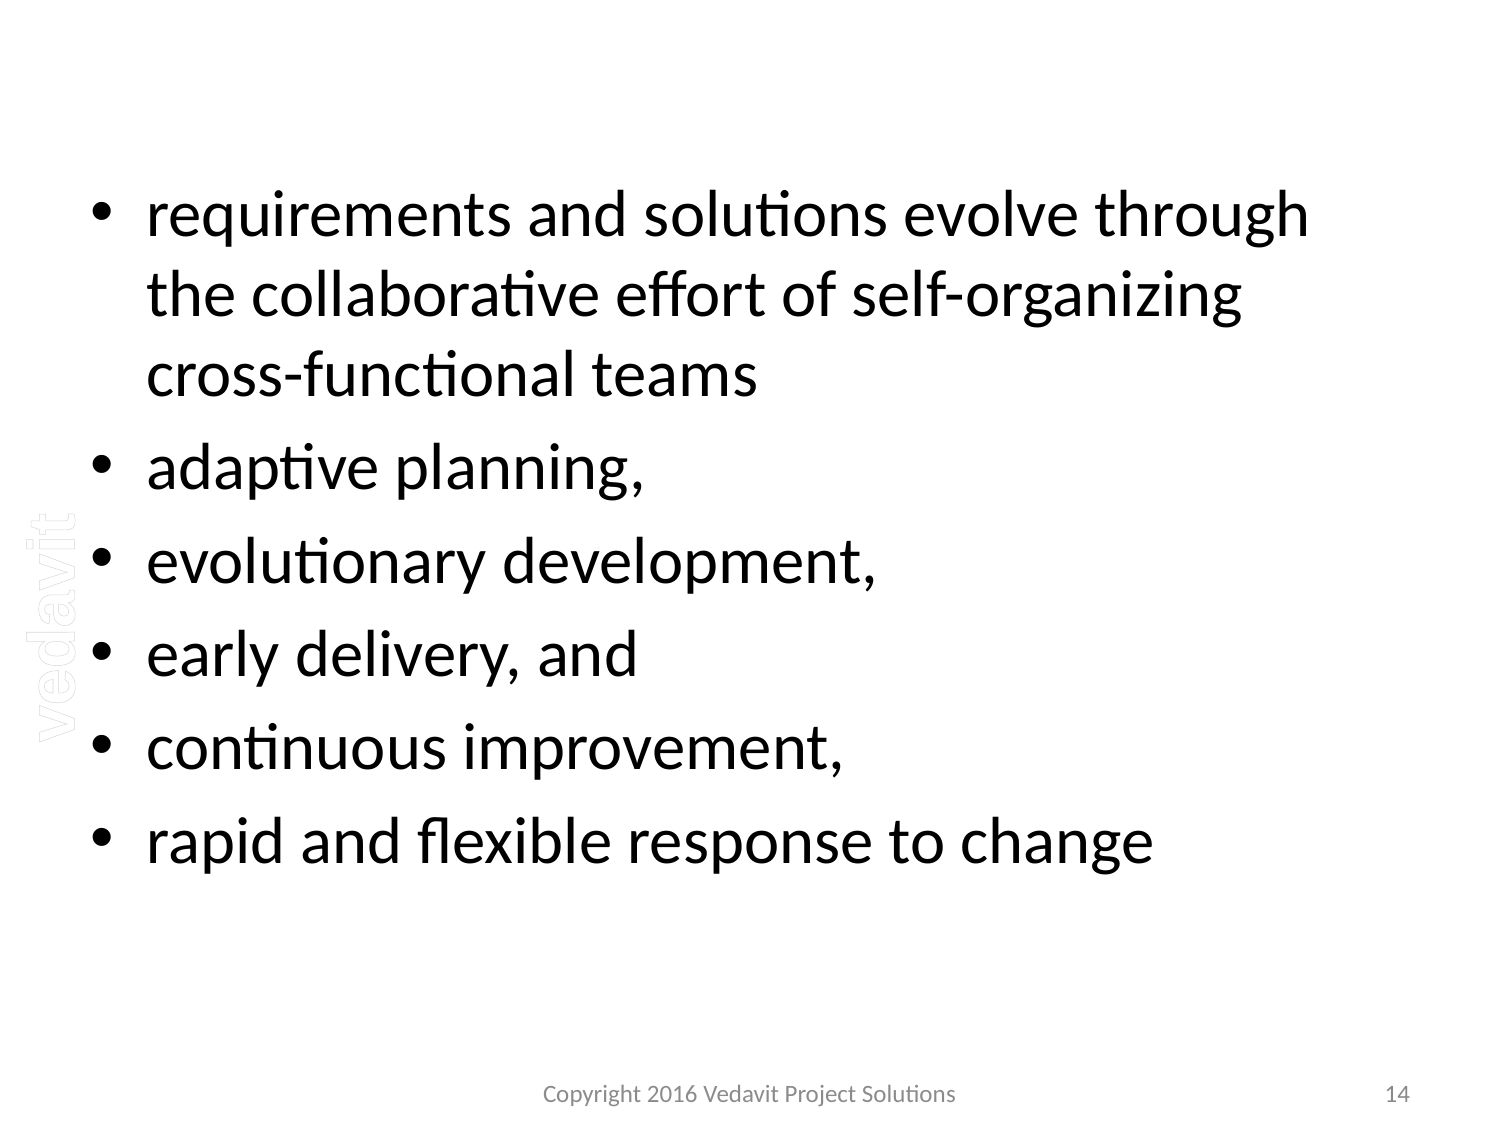

#
requirements and solutions evolve through the collaborative effort of self-organizing cross-functional teams
adaptive planning,
evolutionary development,
early delivery, and
continuous improvement,
rapid and flexible response to change
Copyright 2016 Vedavit Project Solutions
14